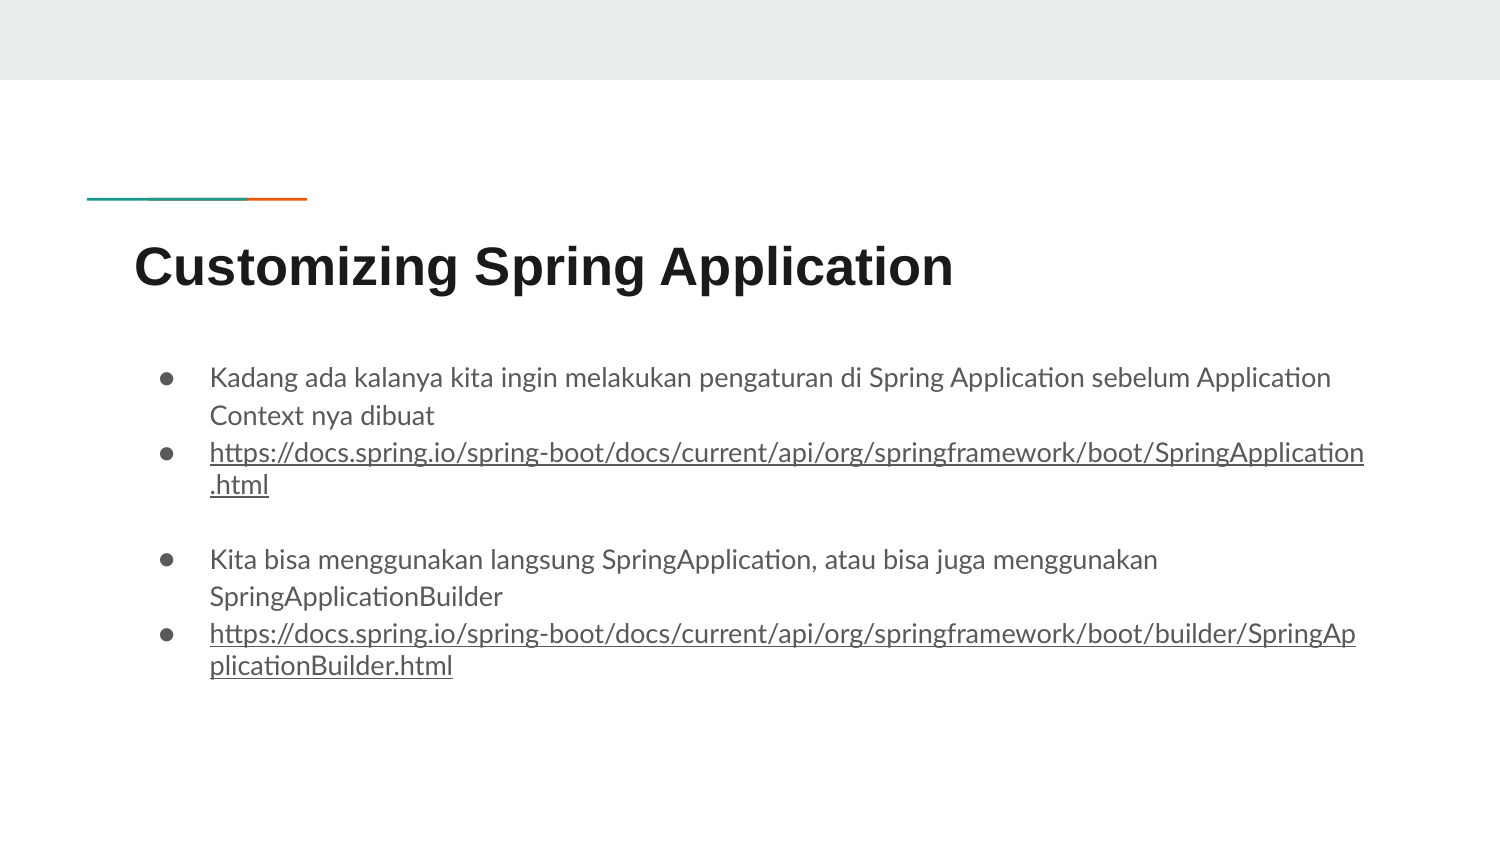

# Customizing Spring Application
Kadang ada kalanya kita ingin melakukan pengaturan di Spring Application sebelum Application Context nya dibuat
https://docs.spring.io/spring-boot/docs/current/api/org/springframework/boot/SpringApplication.html
Kita bisa menggunakan langsung SpringApplication, atau bisa juga menggunakan SpringApplicationBuilder
https://docs.spring.io/spring-boot/docs/current/api/org/springframework/boot/builder/SpringApplicationBuilder.html